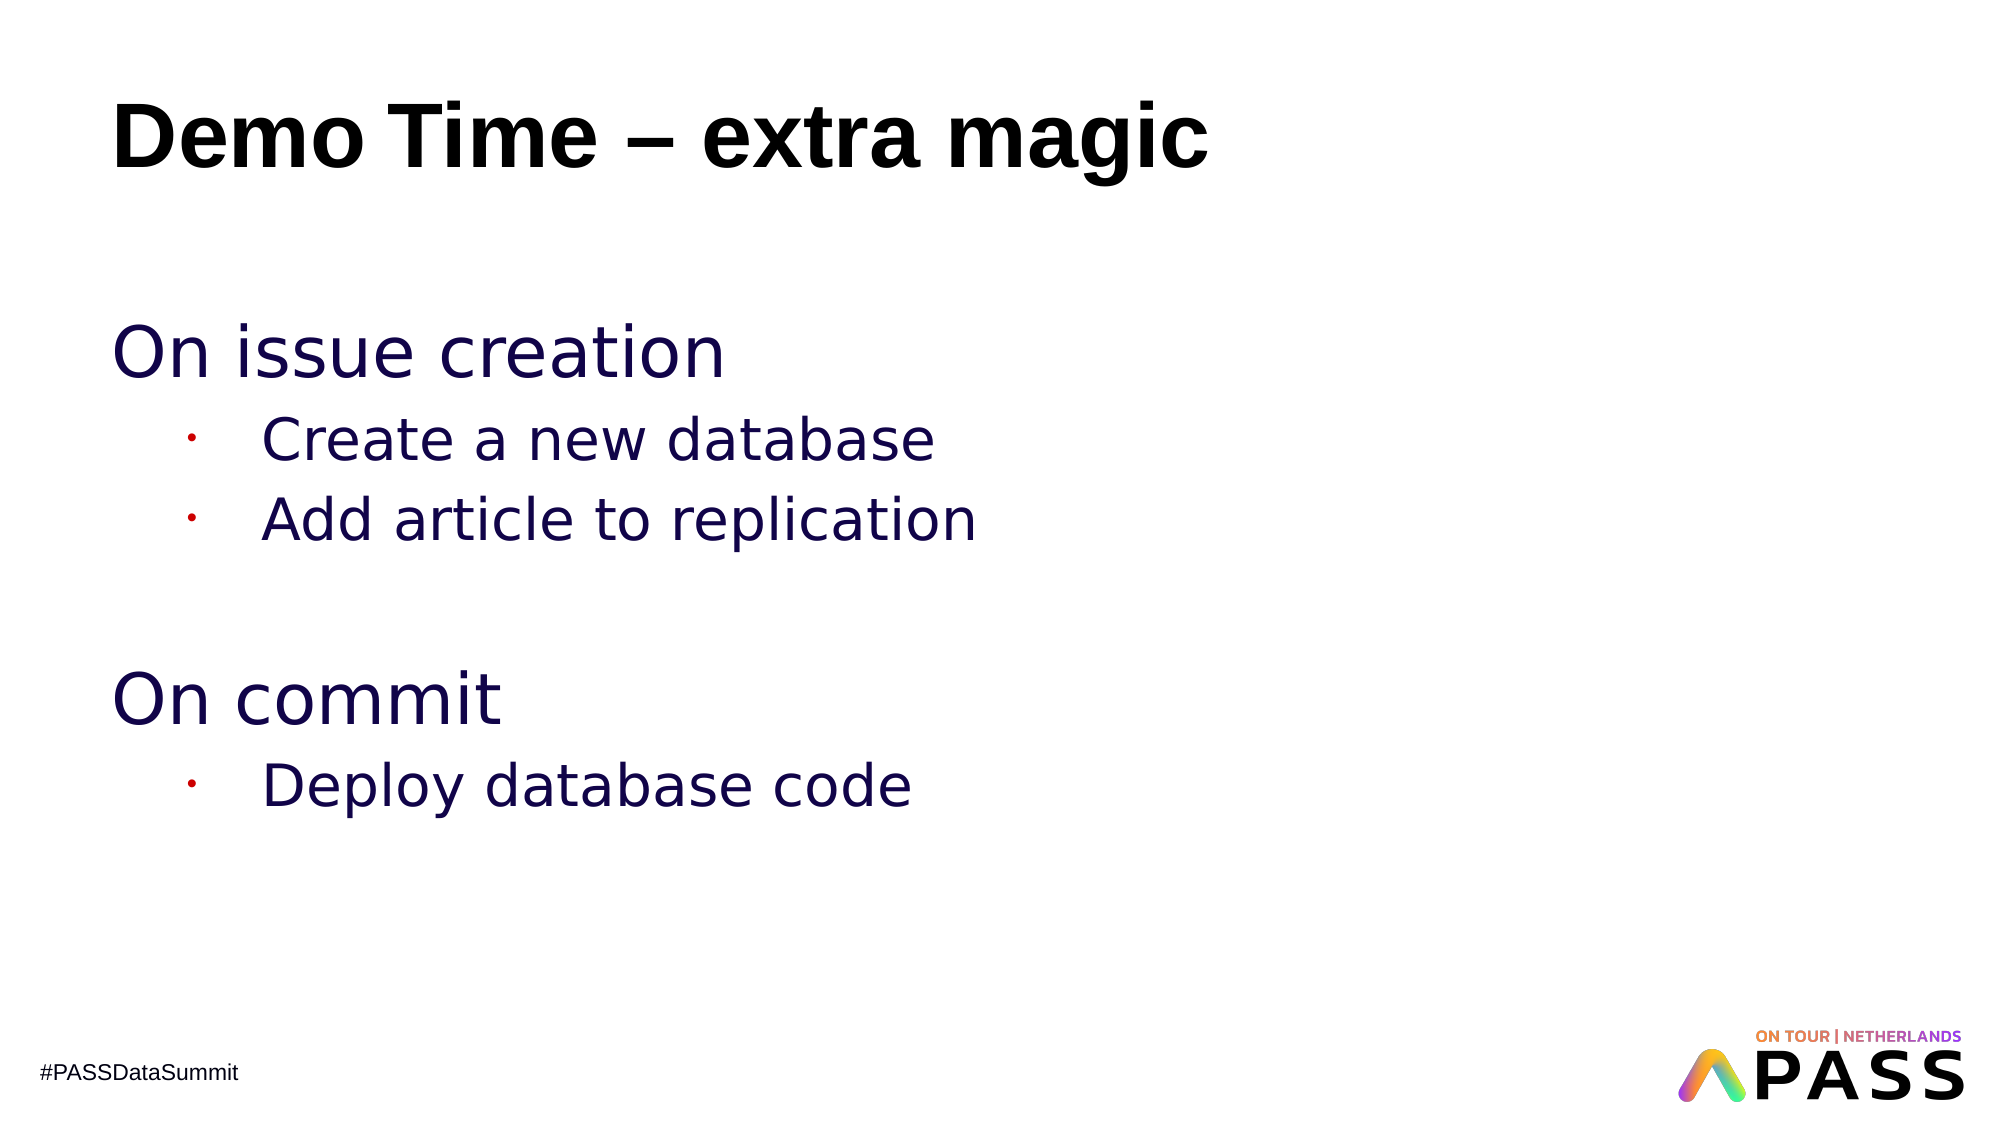

# Demo Time – extra magic
On issue creation
Create a new database
Add article to replication

On commit
Deploy database code